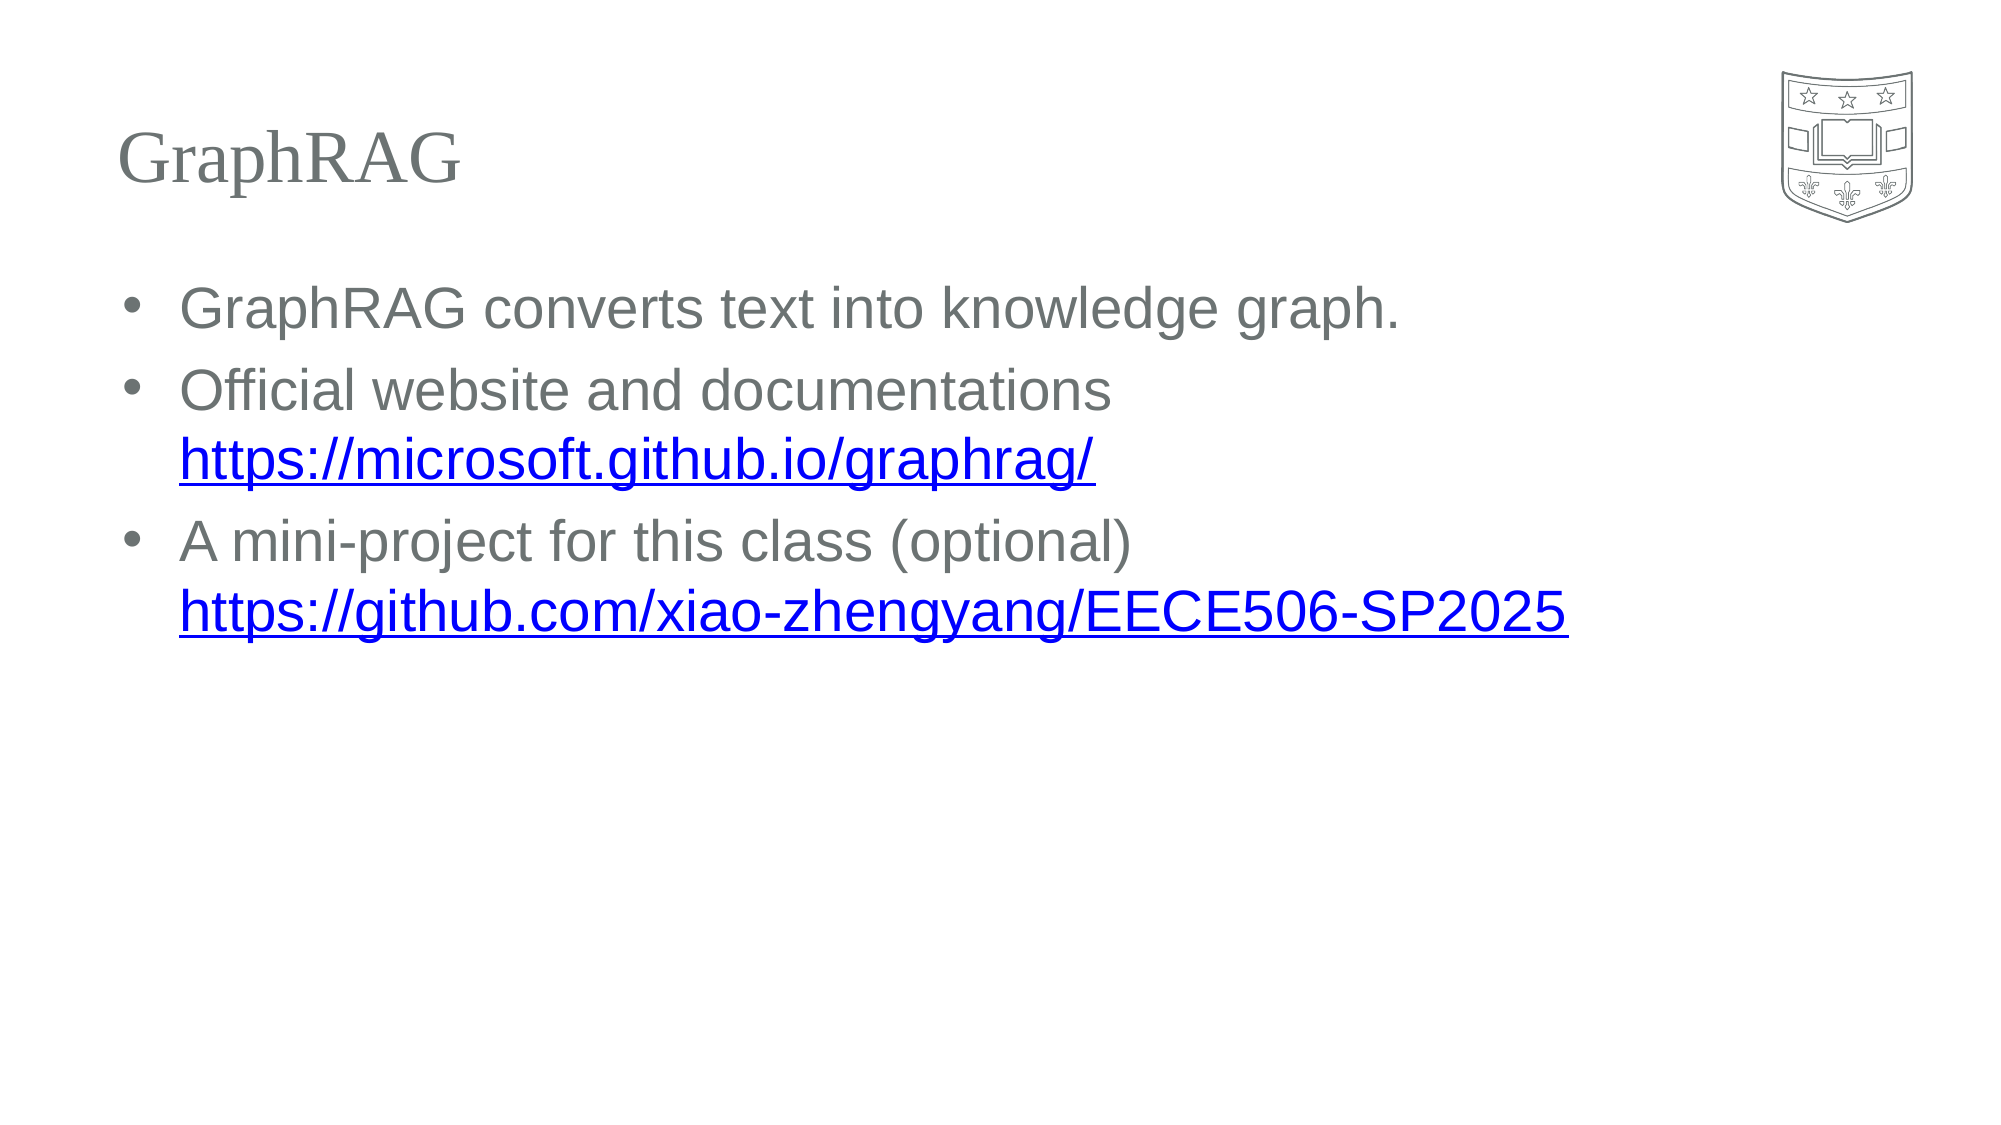

# GraphRAG
GraphRAG converts text into knowledge graph.
Official website and documentations https://microsoft.github.io/graphrag/
A mini-project for this class (optional)
https://github.com/xiao-zhengyang/EECE506-SP2025